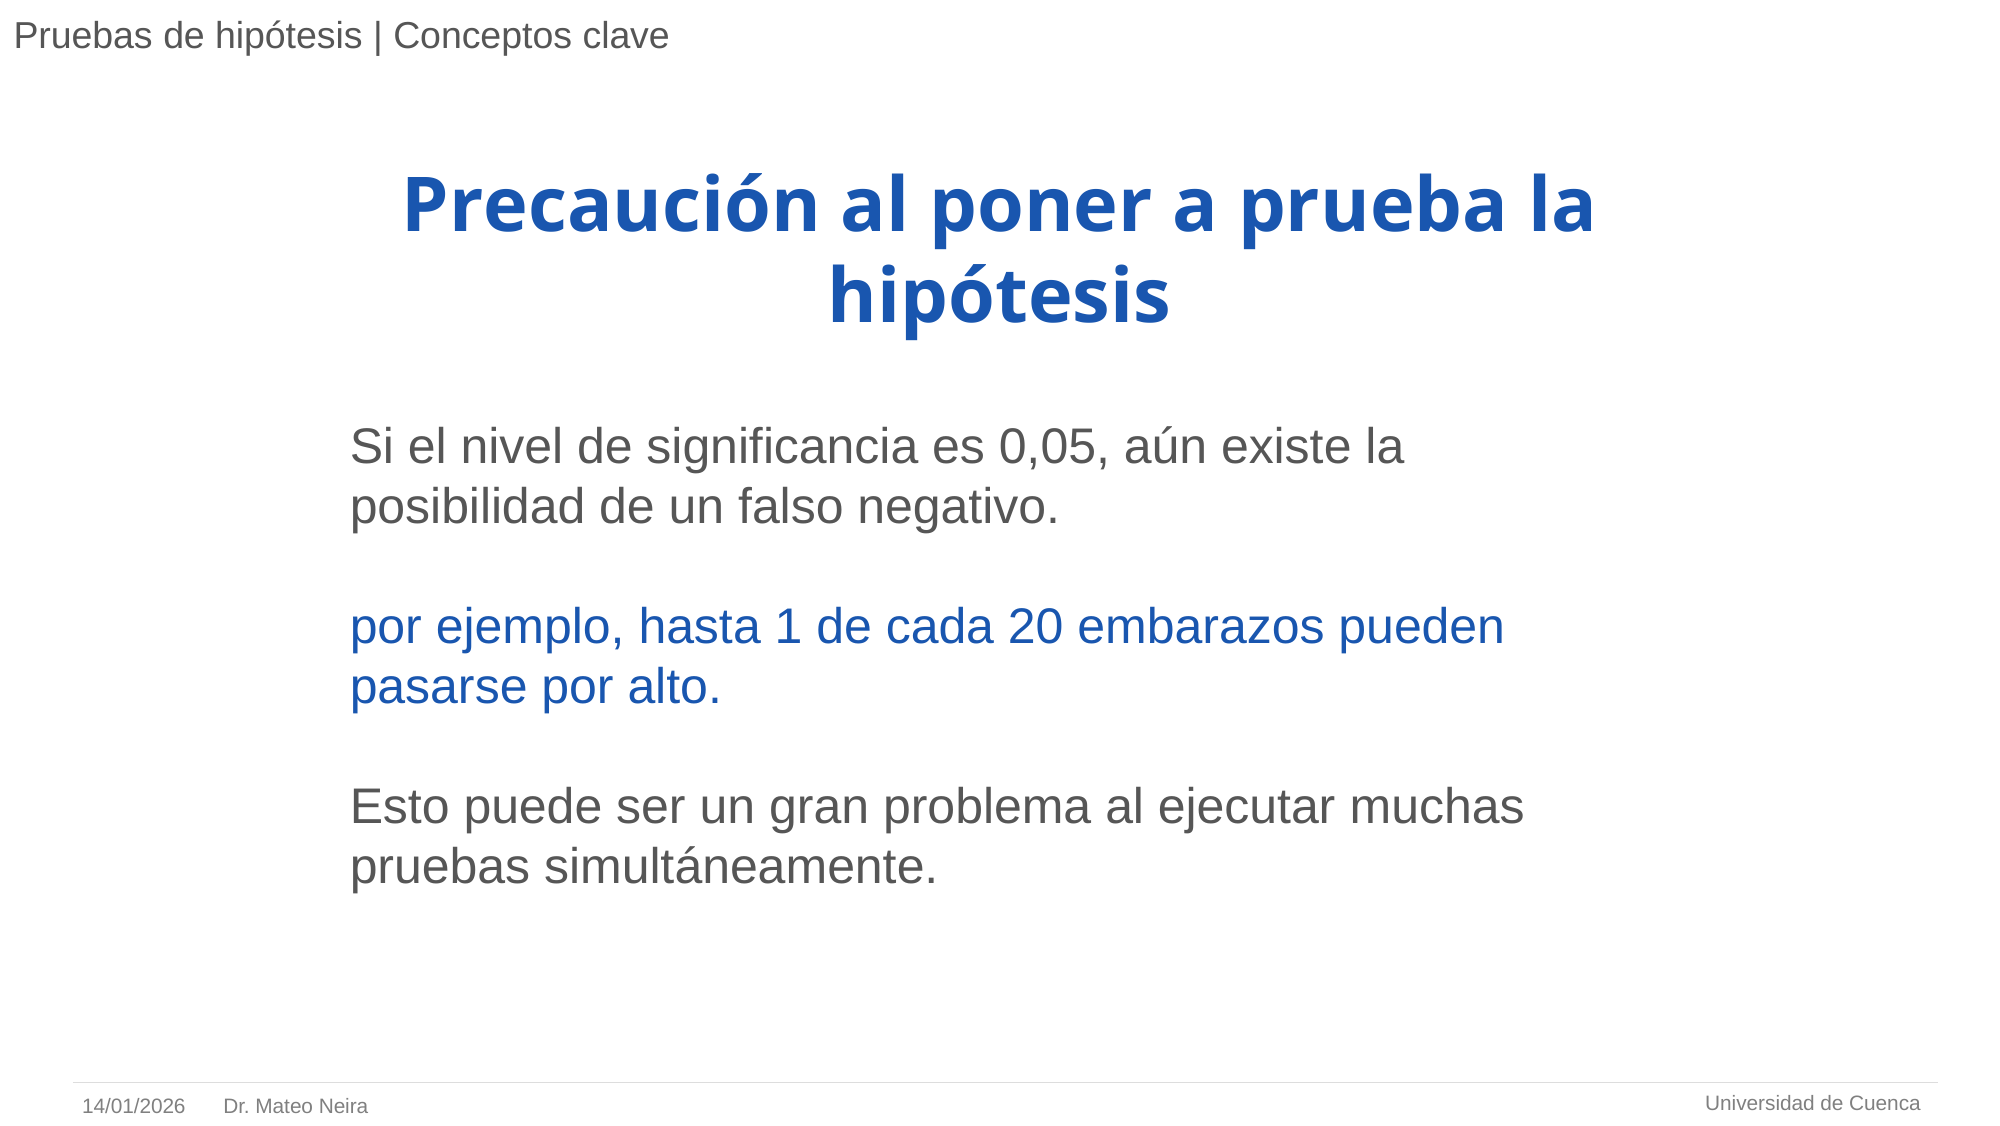

# Pruebas de hipótesis | Conceptos clave
Precaución al poner a prueba la hipótesis
Si el nivel de significancia es 0,05, aún existe la posibilidad de un falso negativo.

por ejemplo, hasta 1 de cada 20 embarazos pueden pasarse por alto.

Esto puede ser un gran problema al ejecutar muchas pruebas simultáneamente.